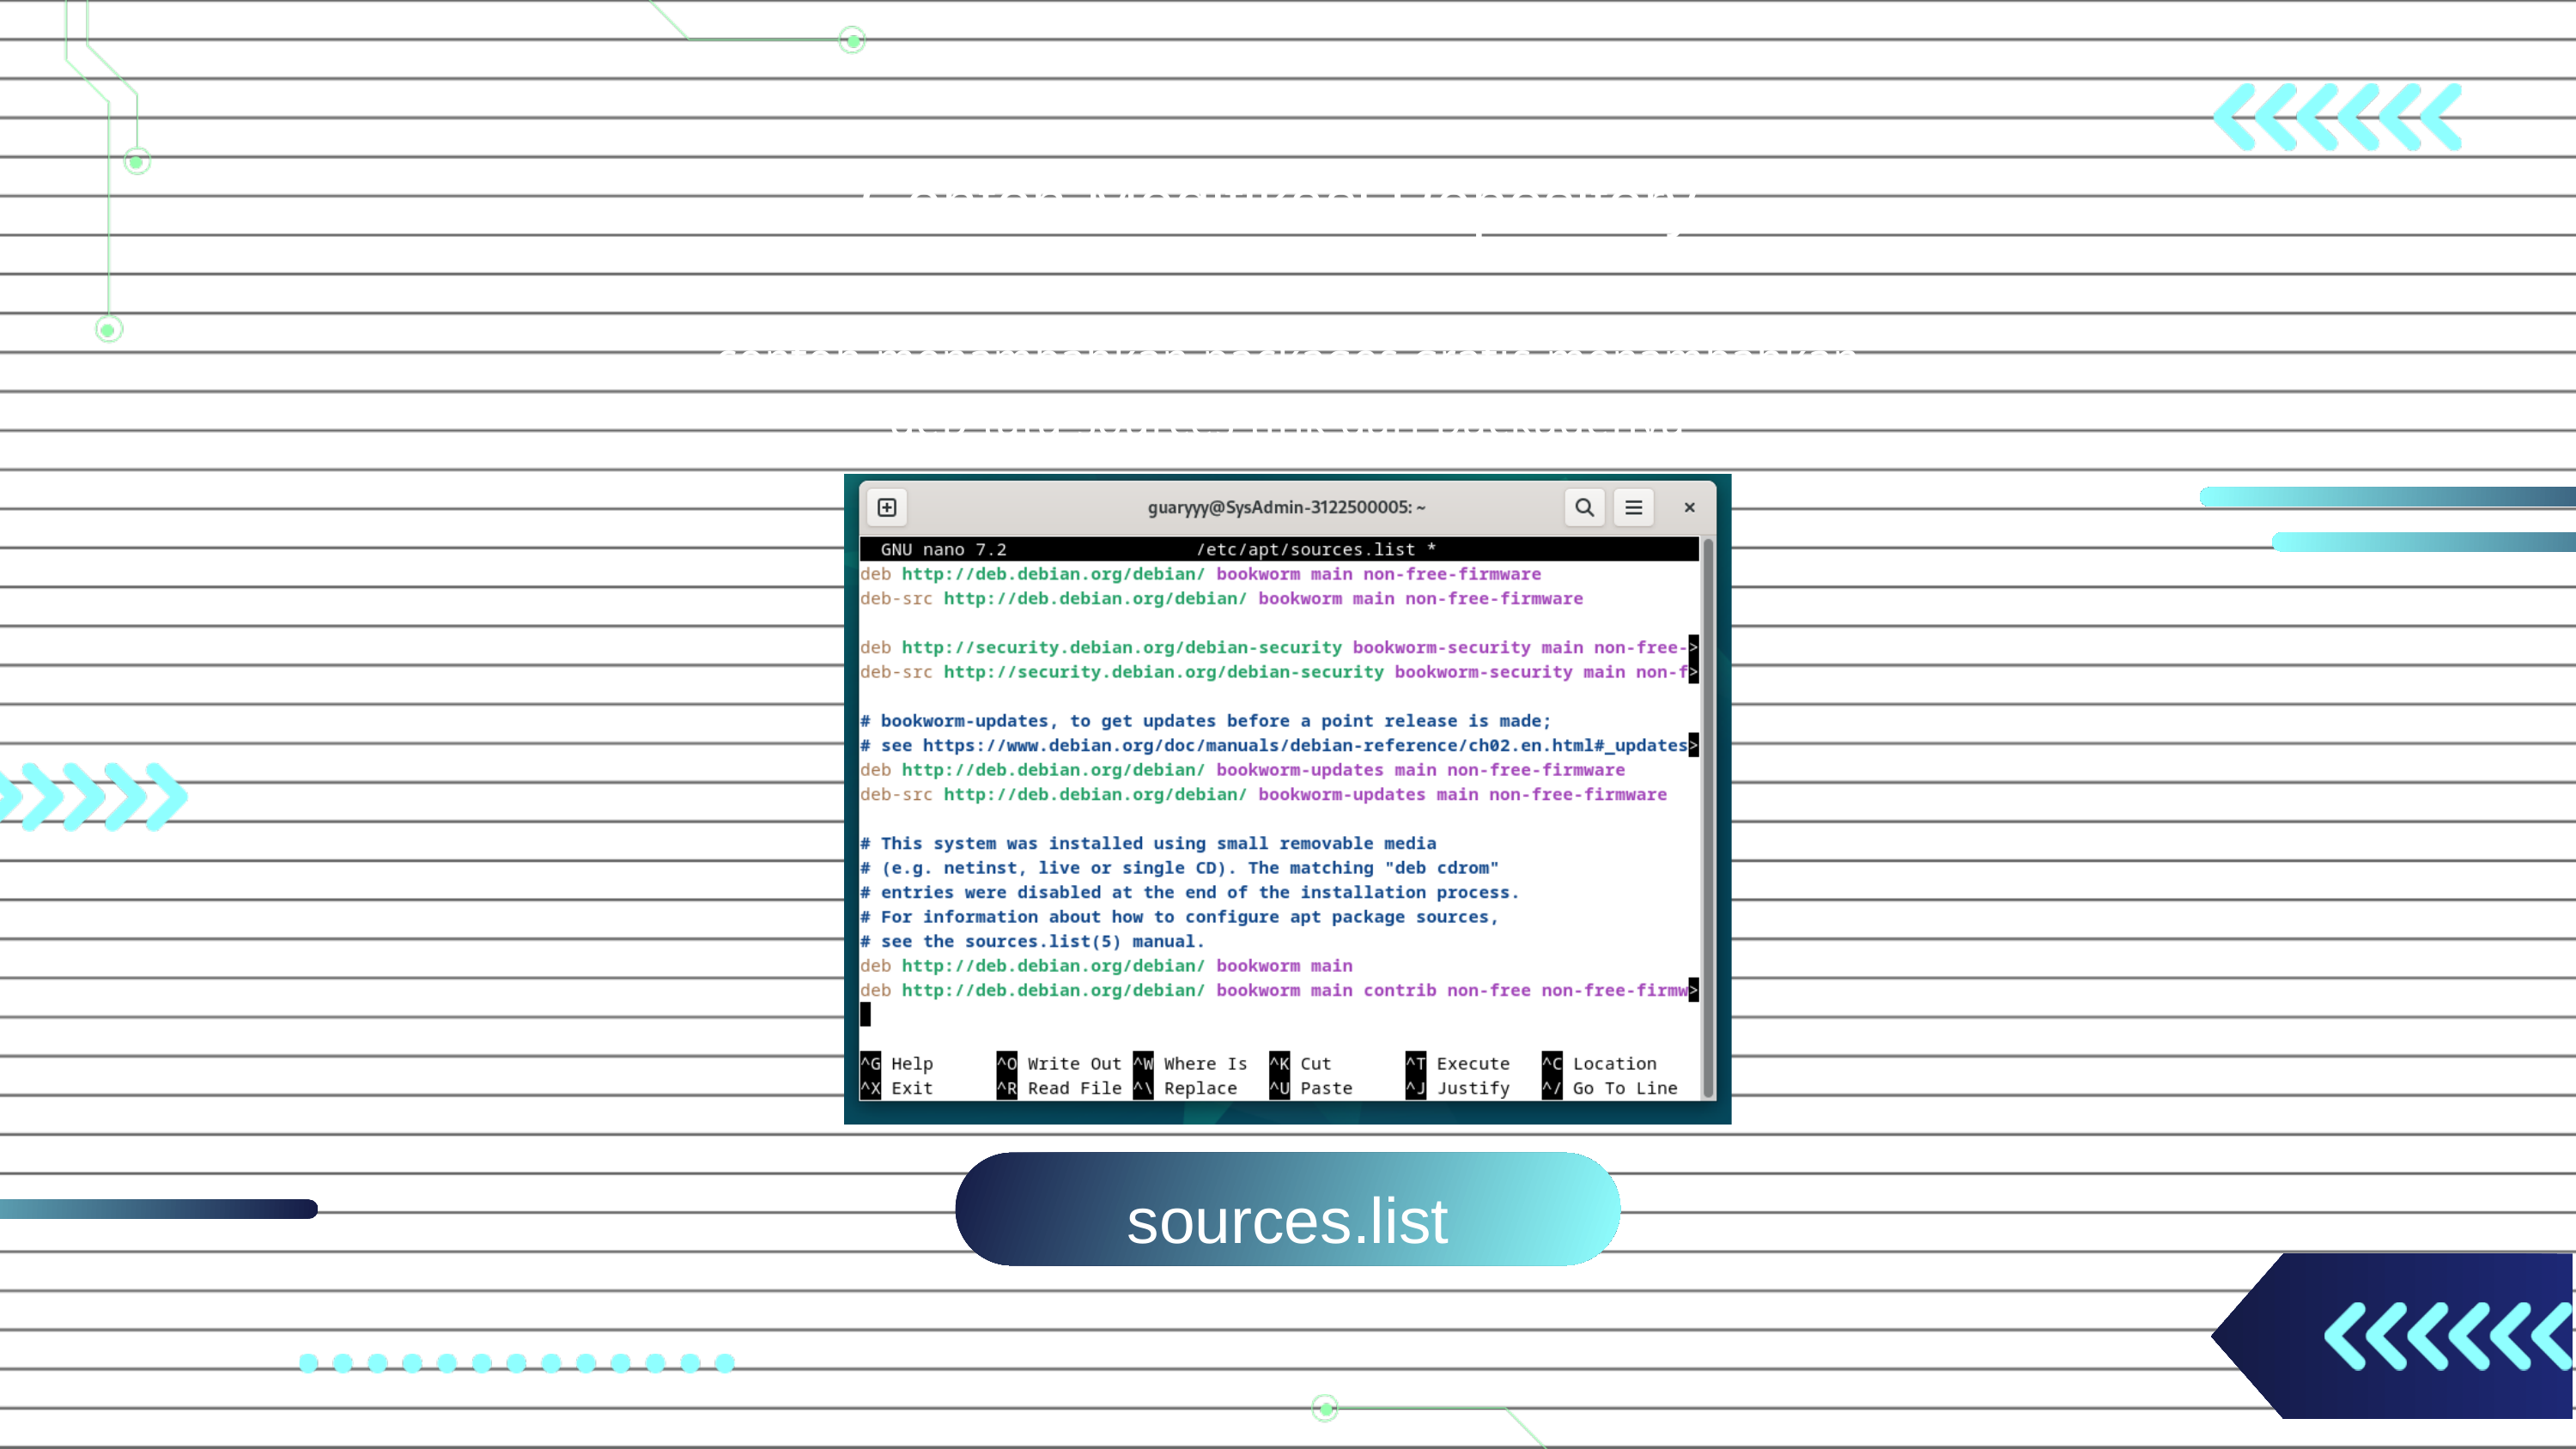

Contoh Modifikasi Repository
contoh menambahkan packages gratis menambahkan deb lalu sources link dari packagenya

sources.list